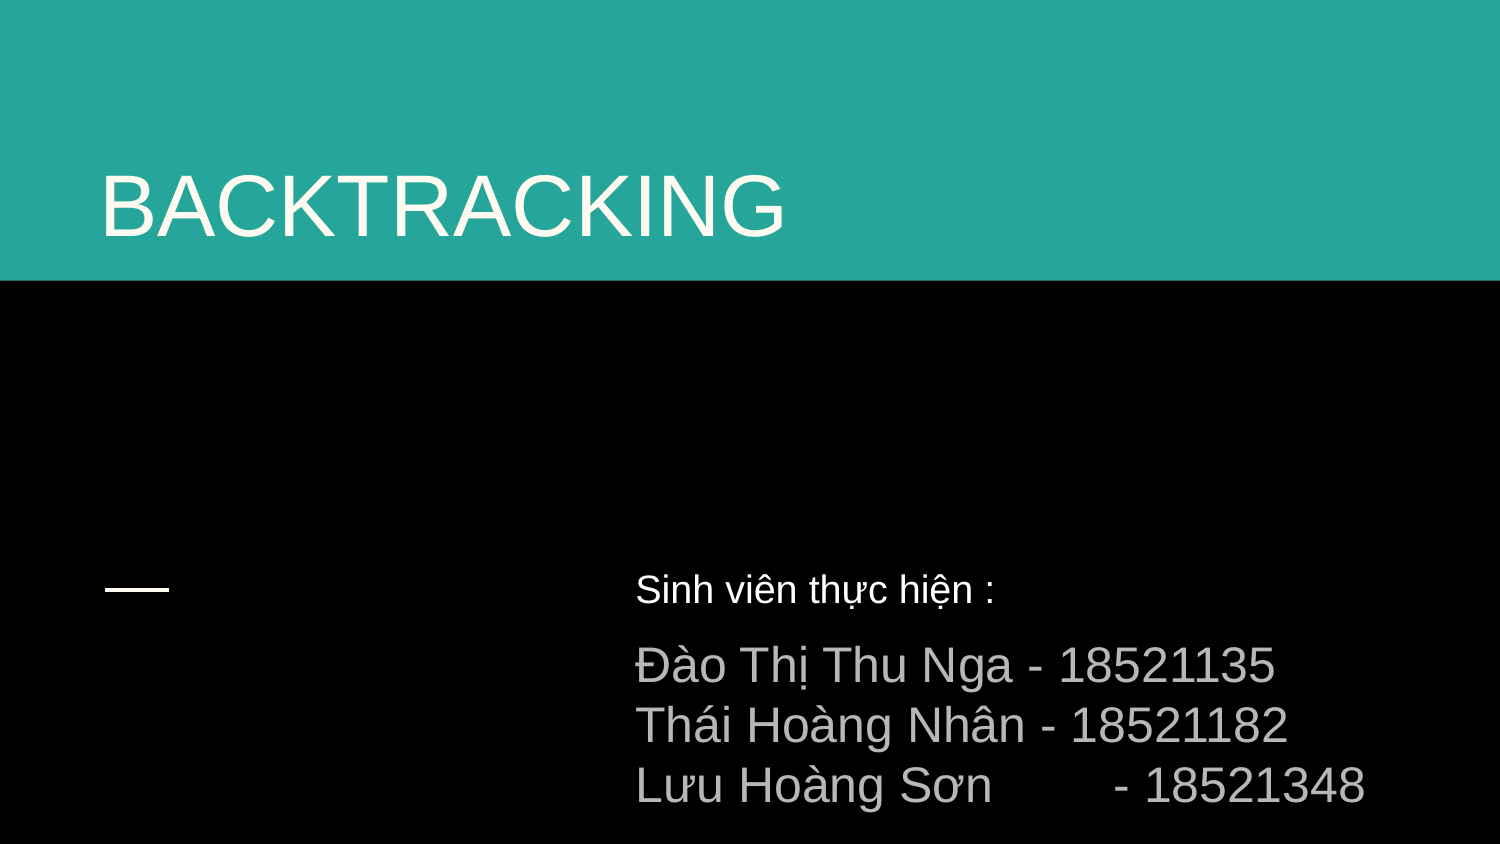

# BACKTRACKING
Sinh viên thực hiện :
Đào Thị Thu Nga - 18521135
Thái Hoàng Nhân - 18521182
Lưu Hoàng Sơn 	  - 18521348